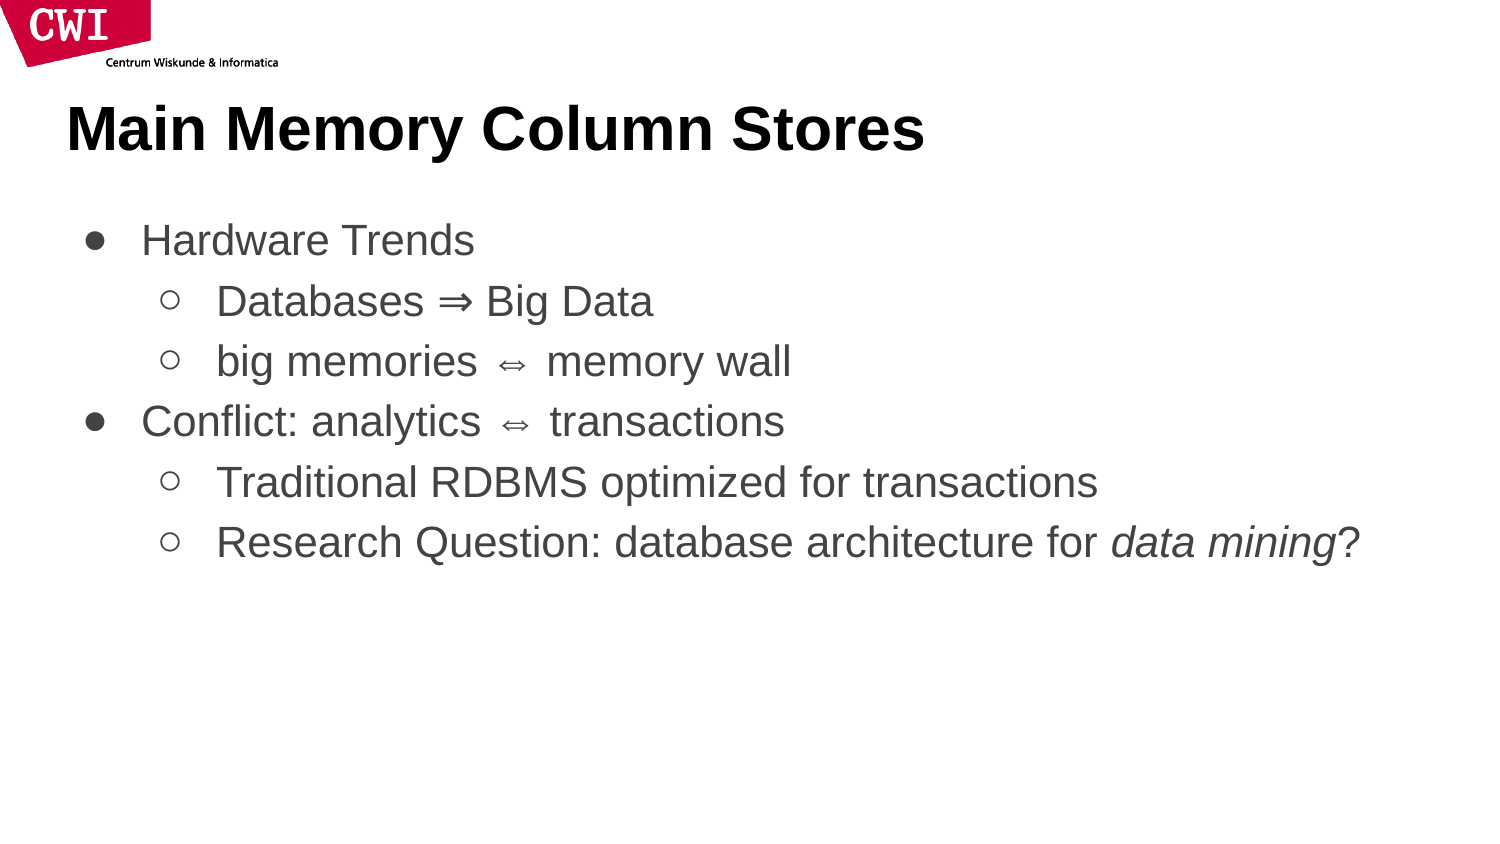

# Main Memory Column Stores
Hardware Trends
Databases ⇒ Big Data
big memories ⇔ memory wall
Conflict: analytics ⇔ transactions
Traditional RDBMS optimized for transactions
Research Question: database architecture for data mining?